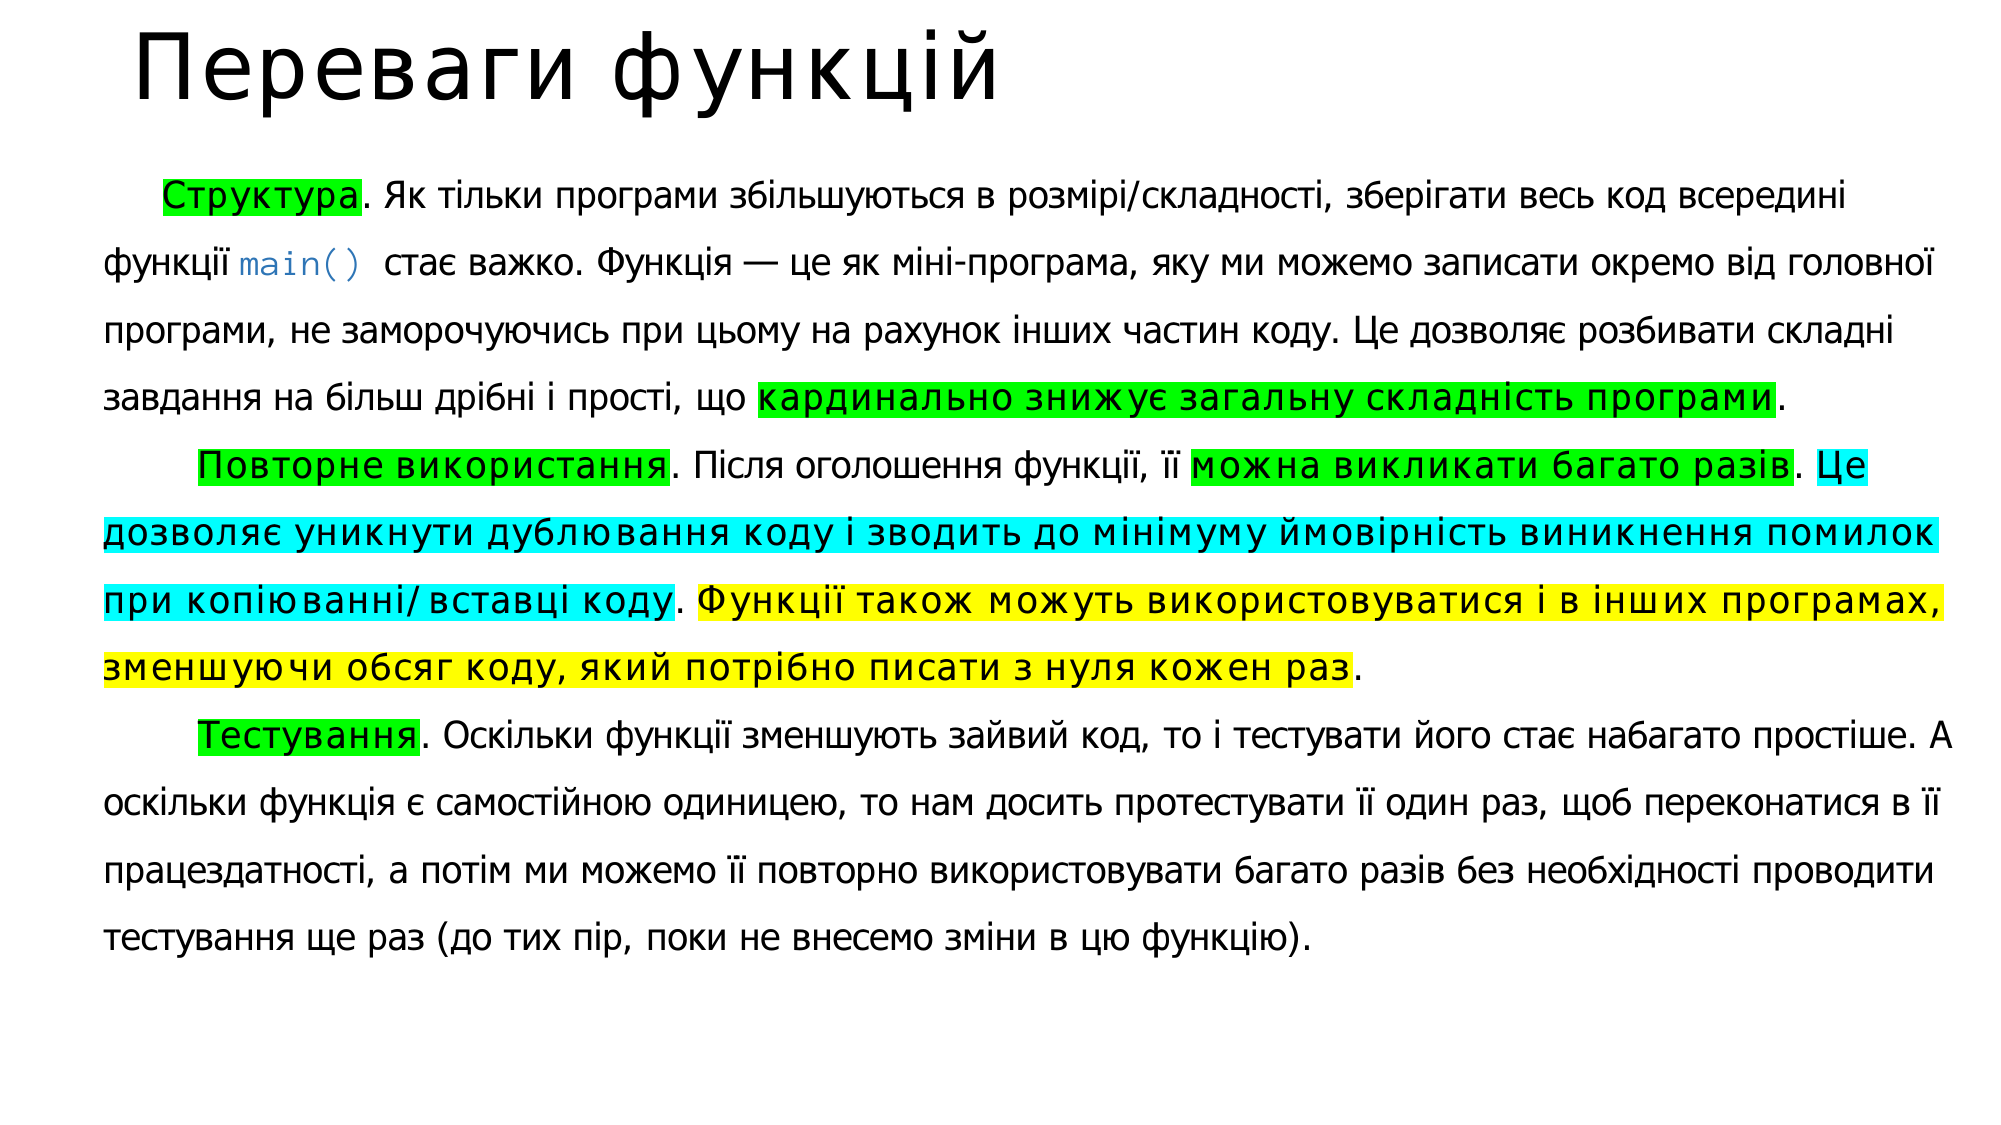

# Переваги функцій
Структура. Як тільки програми збільшуються в розмірі/складності, зберігати весь код всередині функції main() стає важко. Функція — це як міні-програма, яку ми можемо записати окремо від головної програми, не заморочуючись при цьому на рахунок інших частин коду. Це дозволяє розбивати складні завдання на більш дрібні і прості, що кардинально знижує загальну складність програми.
   Повторне використання. Після оголошення функції, її можна викликати багато разів. Це дозволяє уникнути дублювання коду і зводить до мінімуму ймовірність виникнення помилок при копіюванні/вставці коду. Функції також можуть використовуватися і в інших програмах, зменшуючи обсяг коду, який потрібно писати з нуля кожен раз.
   Тестування. Оскільки функції зменшують зайвий код, то і тестувати його стає набагато простіше. А оскільки функція є самостійною одиницею, то нам досить протестувати її один раз, щоб переконатися в її працездатності, а потім ми можемо її повторно використовувати багато разів без необхідності проводити тестування ще раз (до тих пір, поки не внесемо зміни в цю функцію).